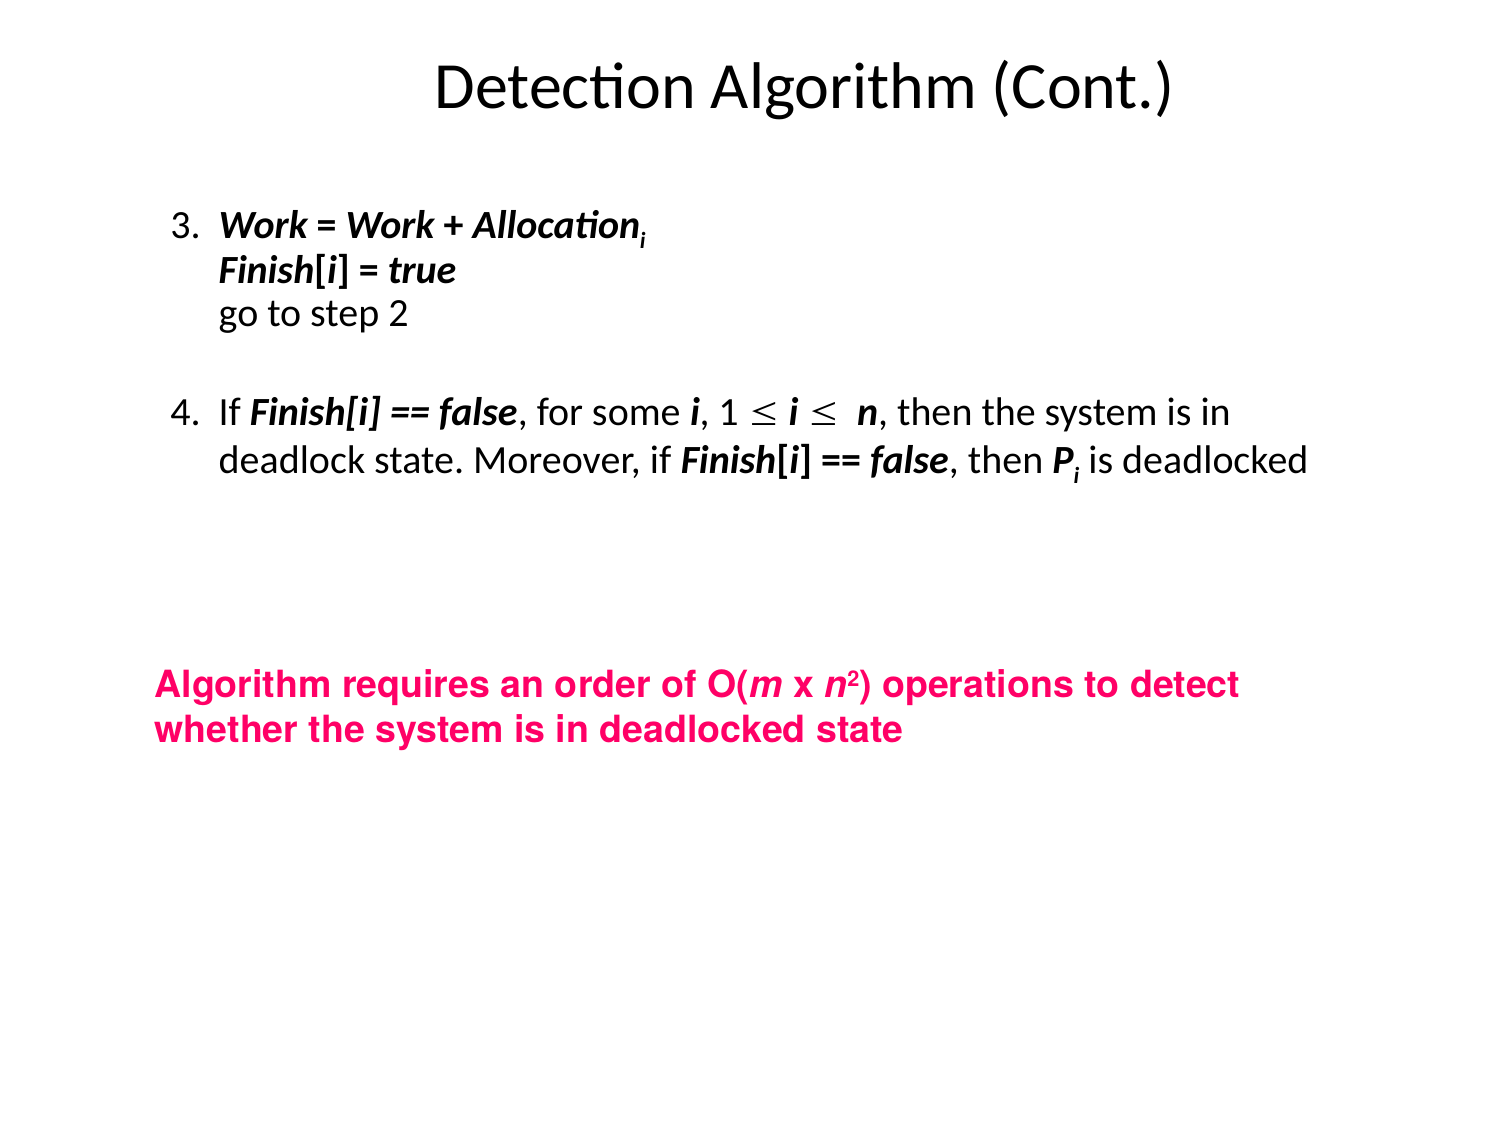

# Detection Algorithm (Cont.)
3.	Work = Work + Allocationi
Finish[i] = true
go to step 2
4.	If Finish[i] == false, for some i, 1 ≤ i ≤  n, then the system is in deadlock state. Moreover, if Finish[i] == false, then Pi is deadlocked

Algorithm requires an order of O(m x n2) operations to detect whether the system is in deadlocked state